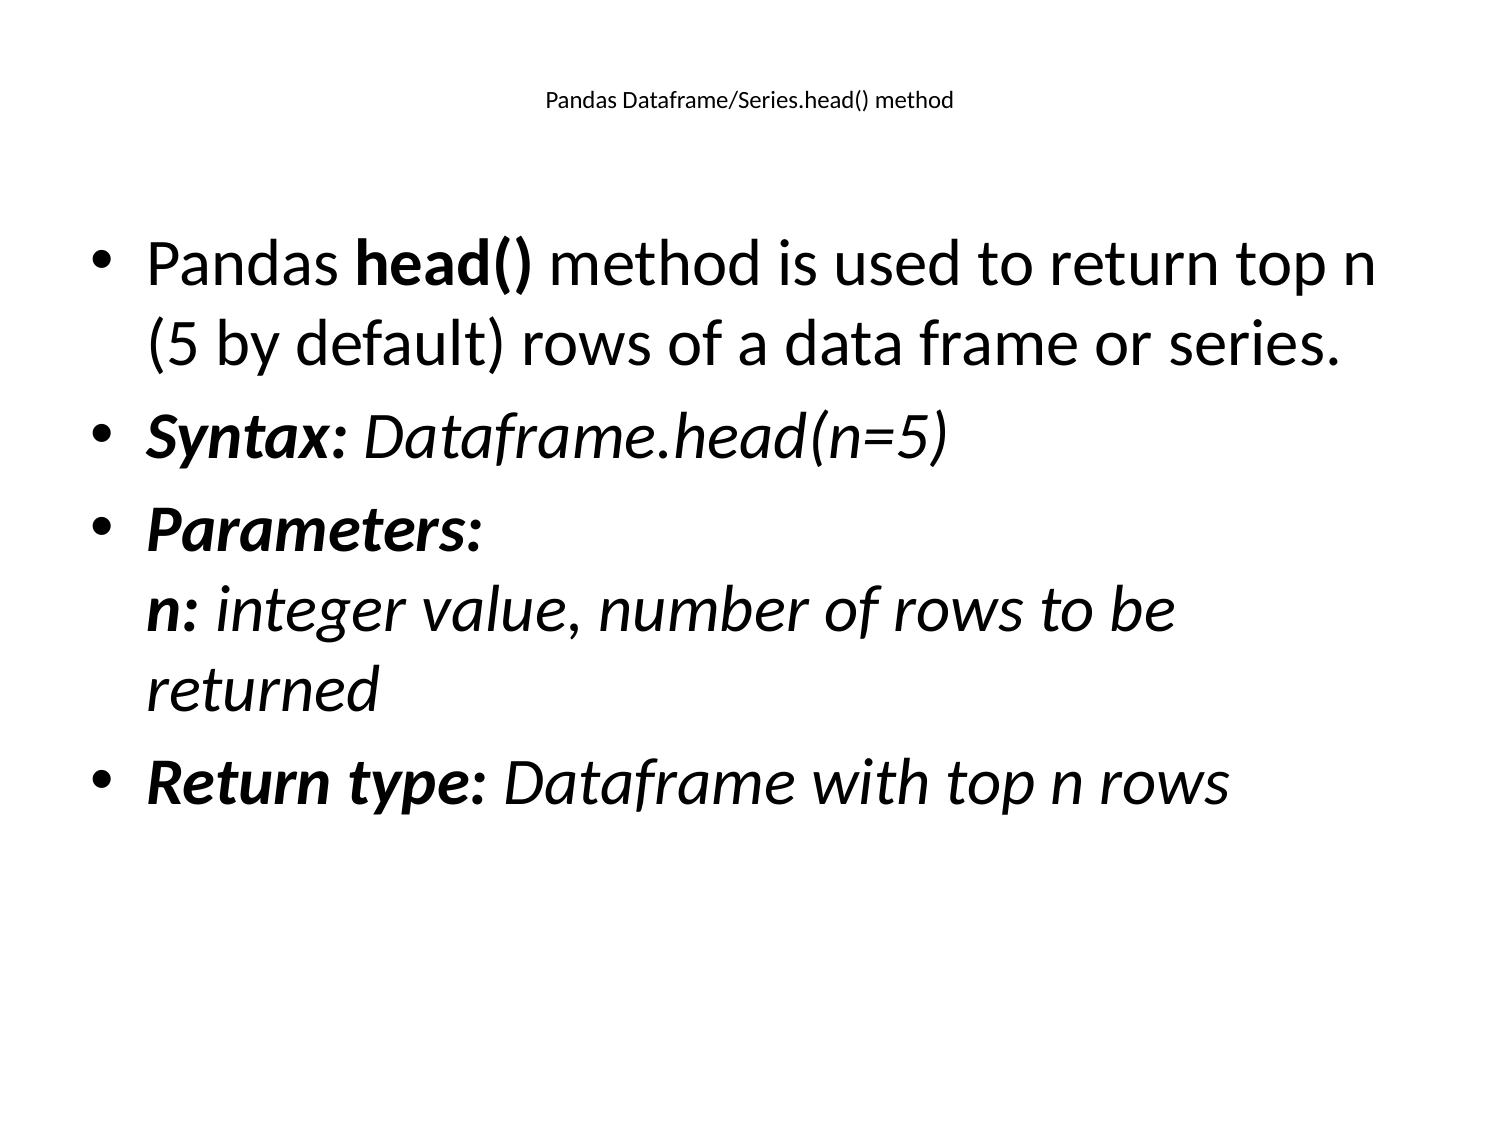

# Pandas Dataframe/Series.head() method
Pandas head() method is used to return top n (5 by default) rows of a data frame or series.
Syntax: Dataframe.head(n=5)
Parameters:
n: integer value, number of rows to be returned
Return type: Dataframe with top n rows